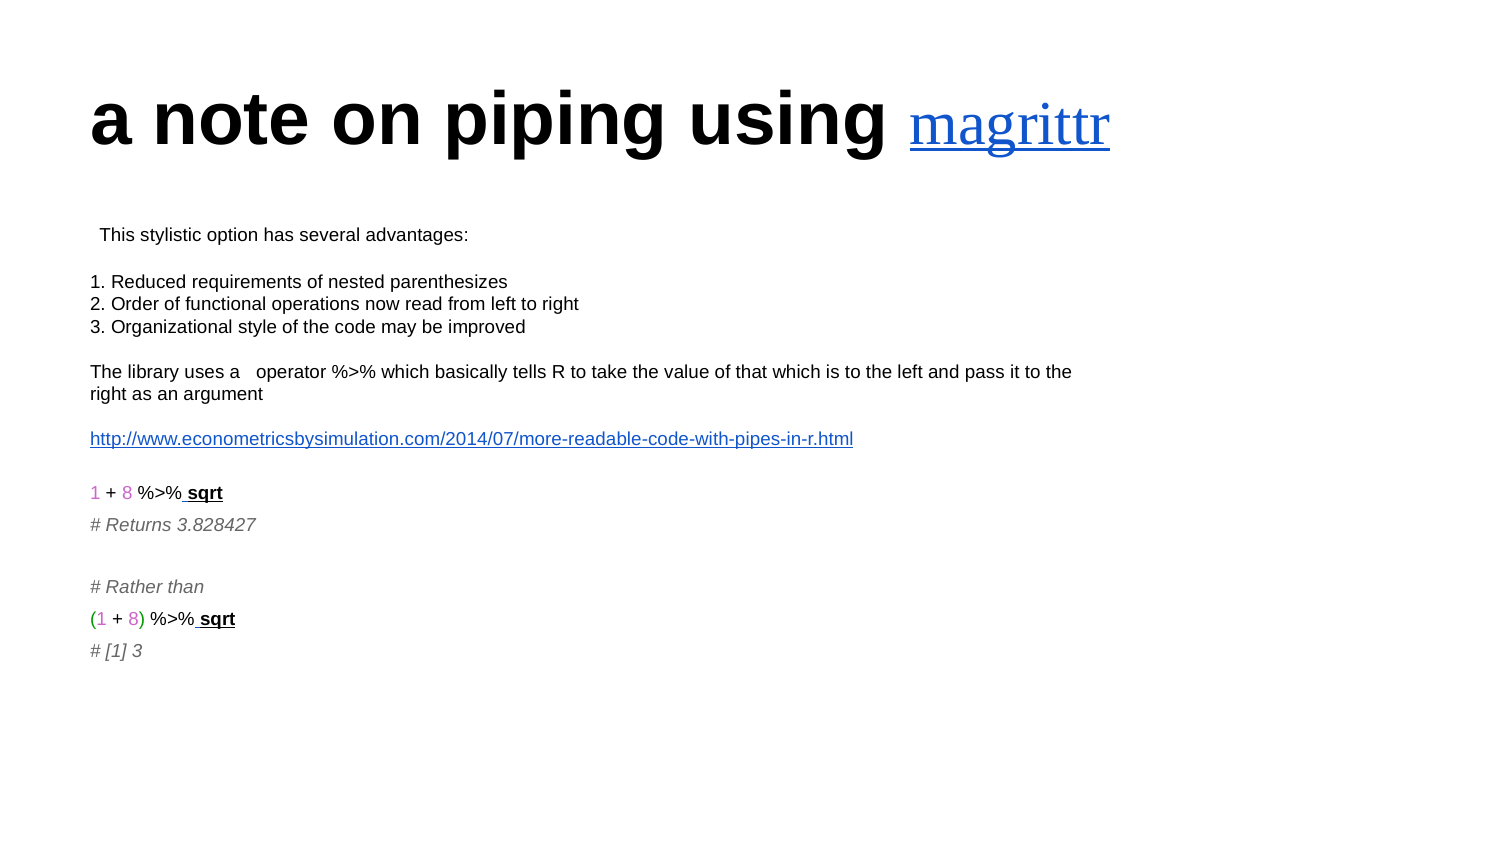

# a note on piping using magrittr
 This stylistic option has several advantages:

1. Reduced requirements of nested parenthesizes
2. Order of functional operations now read from left to right
3. Organizational style of the code may be improved

The library uses a   operator %>% which basically tells R to take the value of that which is to the left and pass it to the right as an argument

http://www.econometricsbysimulation.com/2014/07/more-readable-code-with-pipes-in-r.html

1 + 8 %>% sqrt
# Returns 3.828427
# Rather than
(1 + 8) %>% sqrt
# [1] 3